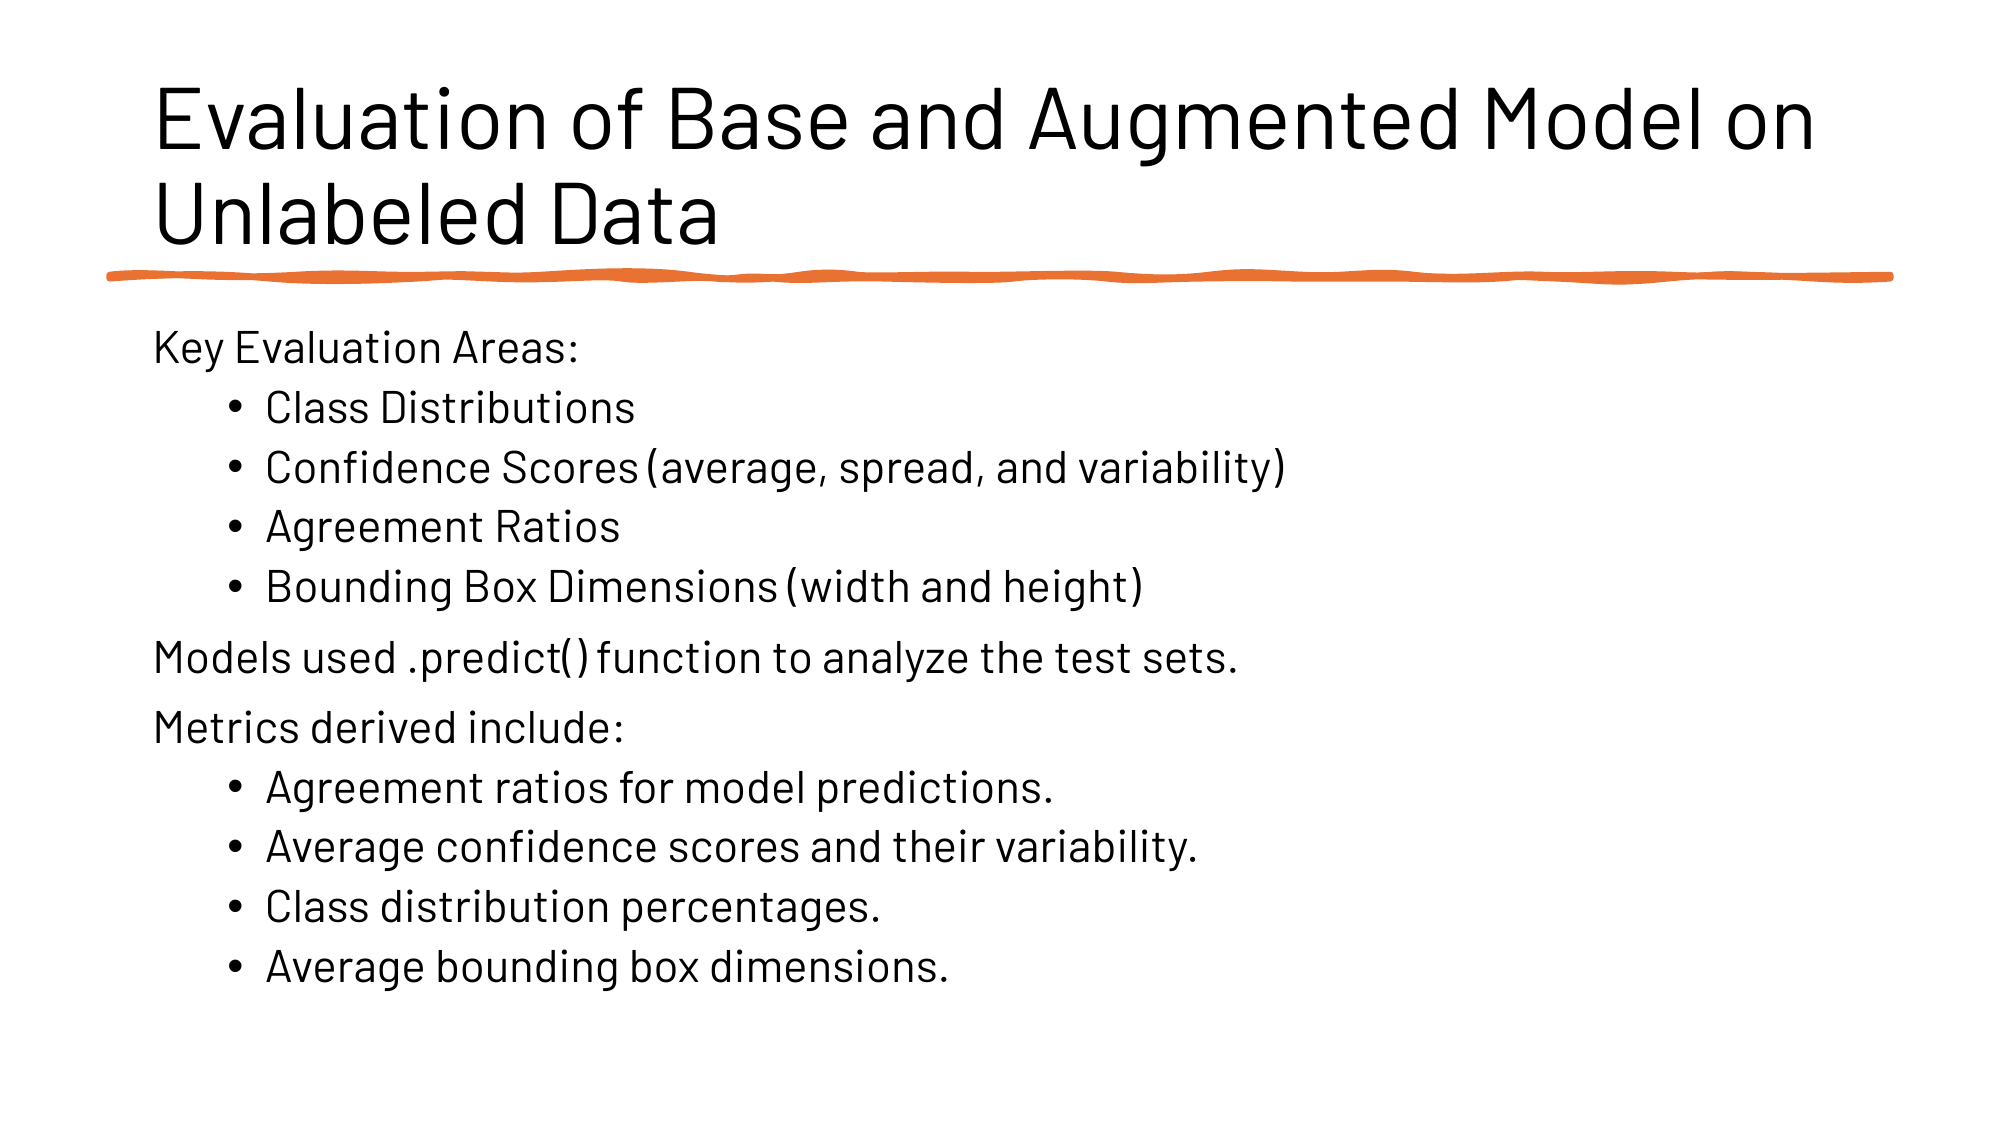

# Evaluation of Base and Augmented Model on Unlabeled Data

Key Evaluation Areas:
Class Distributions
Confidence Scores (average, spread, and variability)
Agreement Ratios
Bounding Box Dimensions (width and height)
Models used .predict() function to analyze the test sets.
Metrics derived include:
Agreement ratios for model predictions.
Average confidence scores and their variability.
Class distribution percentages.
Average bounding box dimensions.